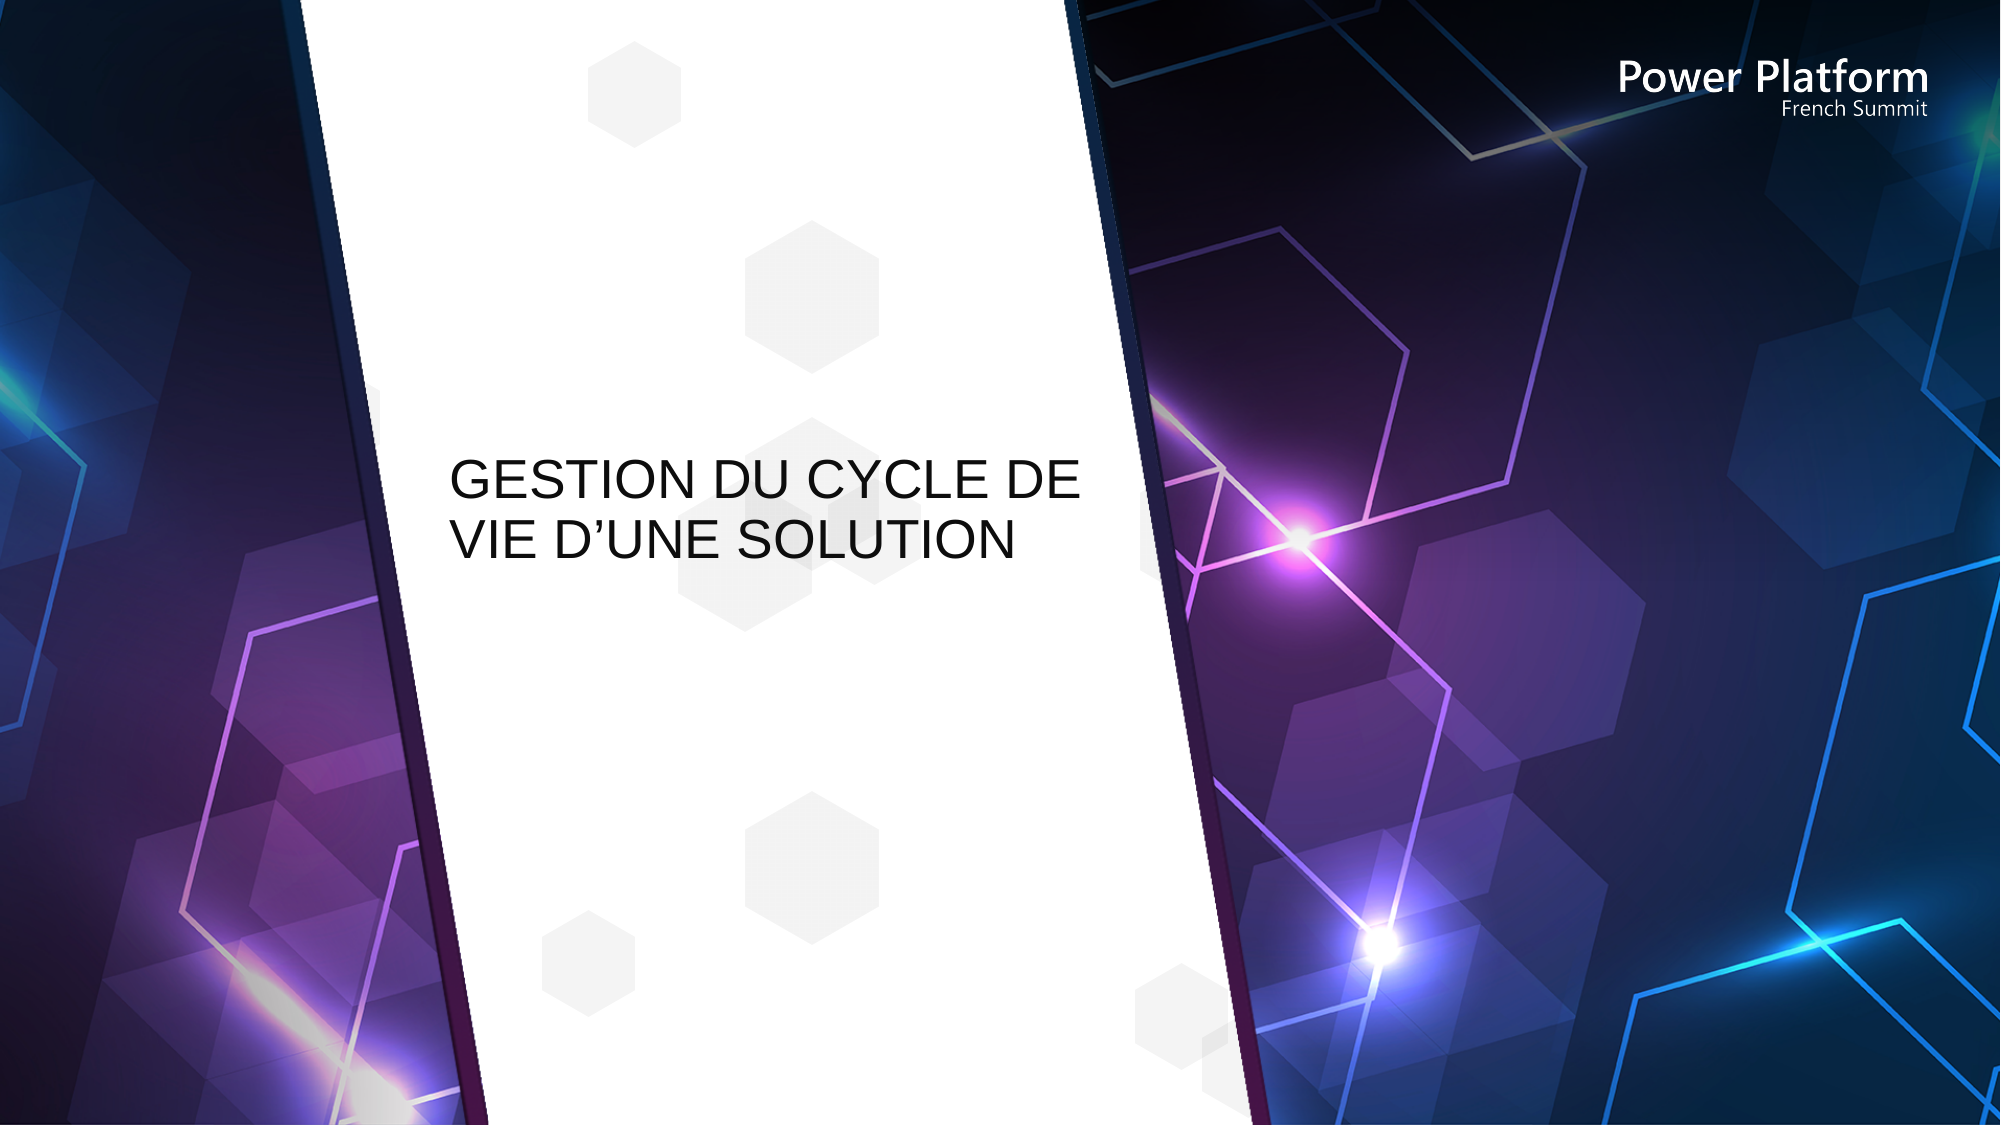

# Gestion du cycle de vie d’une solution